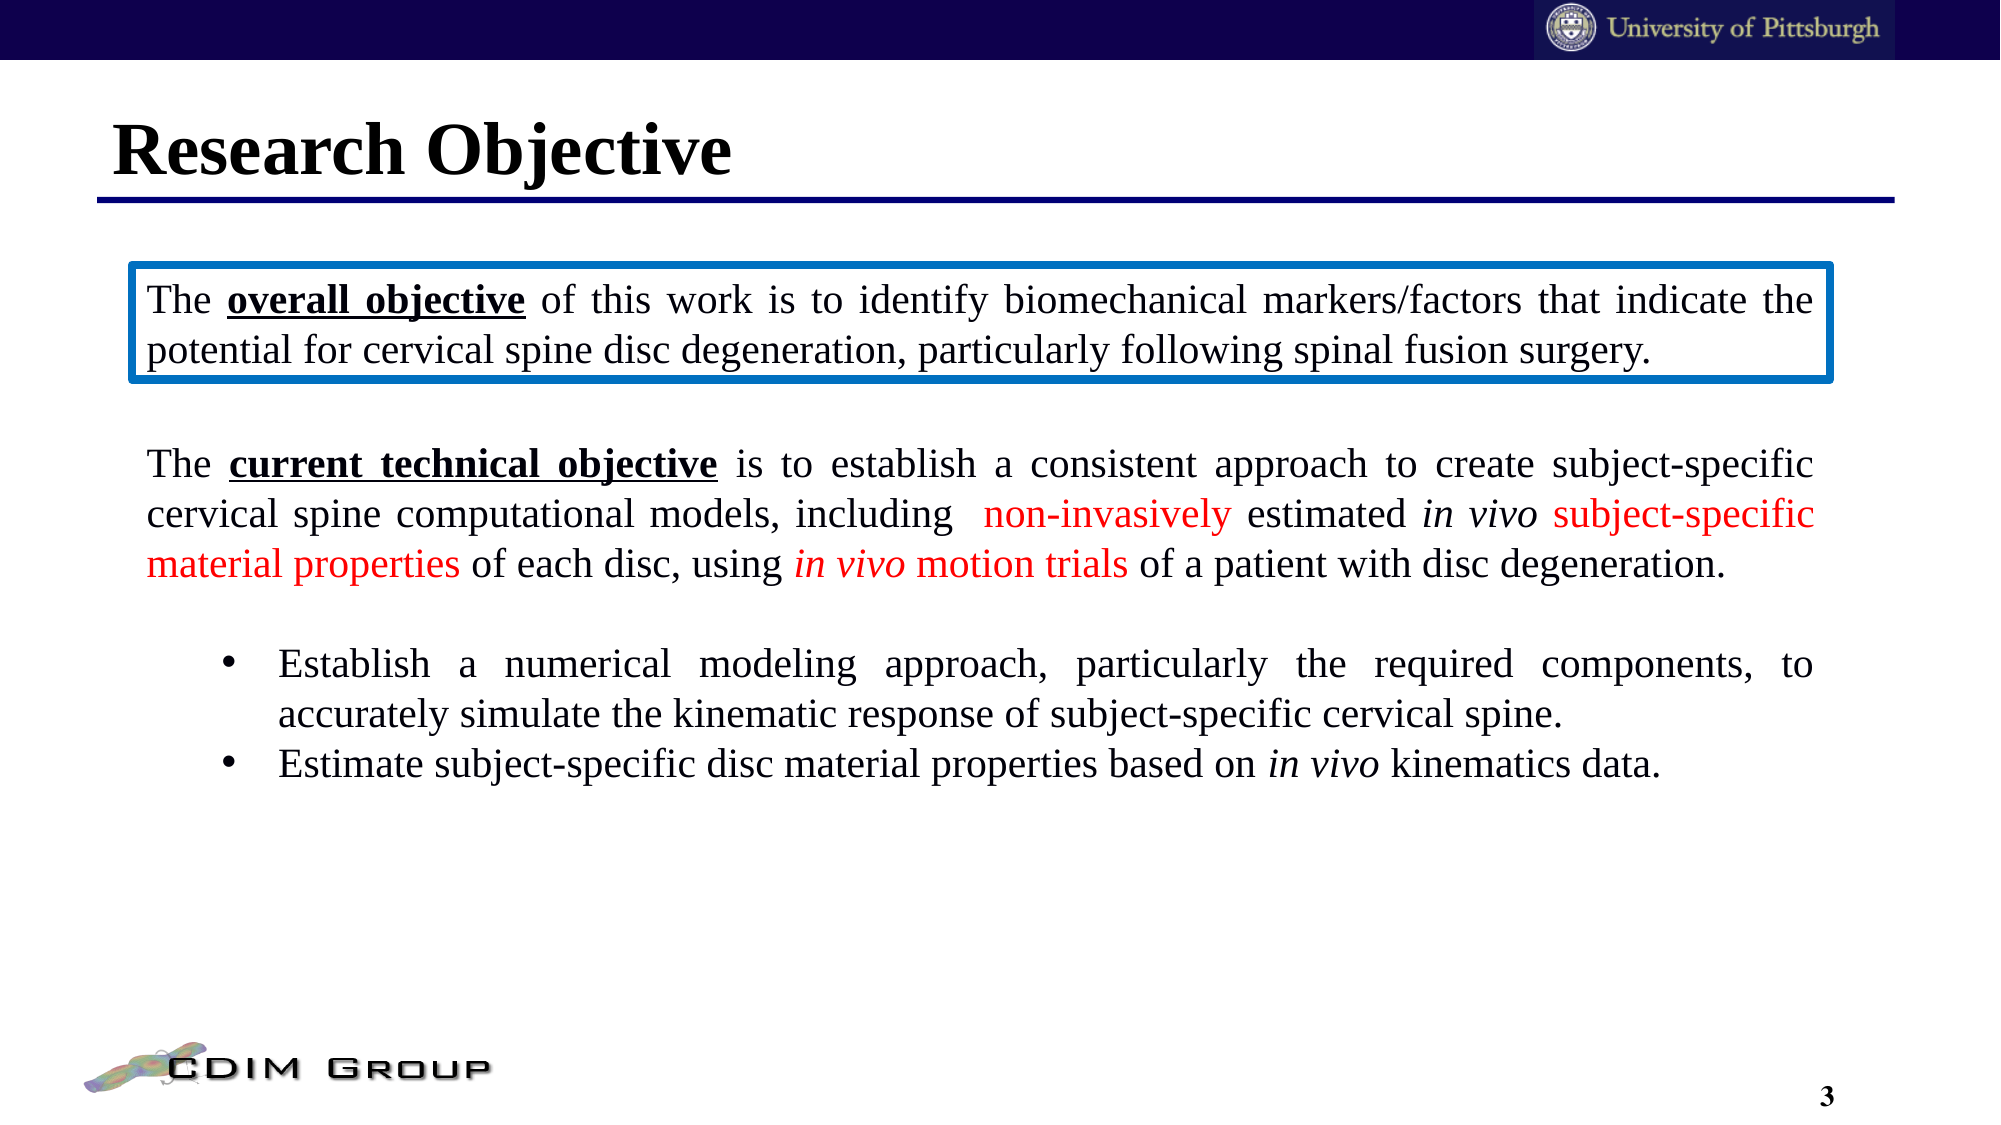

# Research Objective
The overall objective of this work is to identify biomechanical markers/factors that indicate the potential for cervical spine disc degeneration, particularly following spinal fusion surgery.
The current technical objective is to establish a consistent approach to create subject-specific cervical spine computational models, including  non-invasively estimated in vivo subject-specific material properties of each disc, using in vivo motion trials of a patient with disc degeneration.

Establish a numerical modeling approach, particularly the required components, to accurately simulate the kinematic response of subject-specific cervical spine.
Estimate subject-specific disc material properties based on in vivo kinematics data.
3